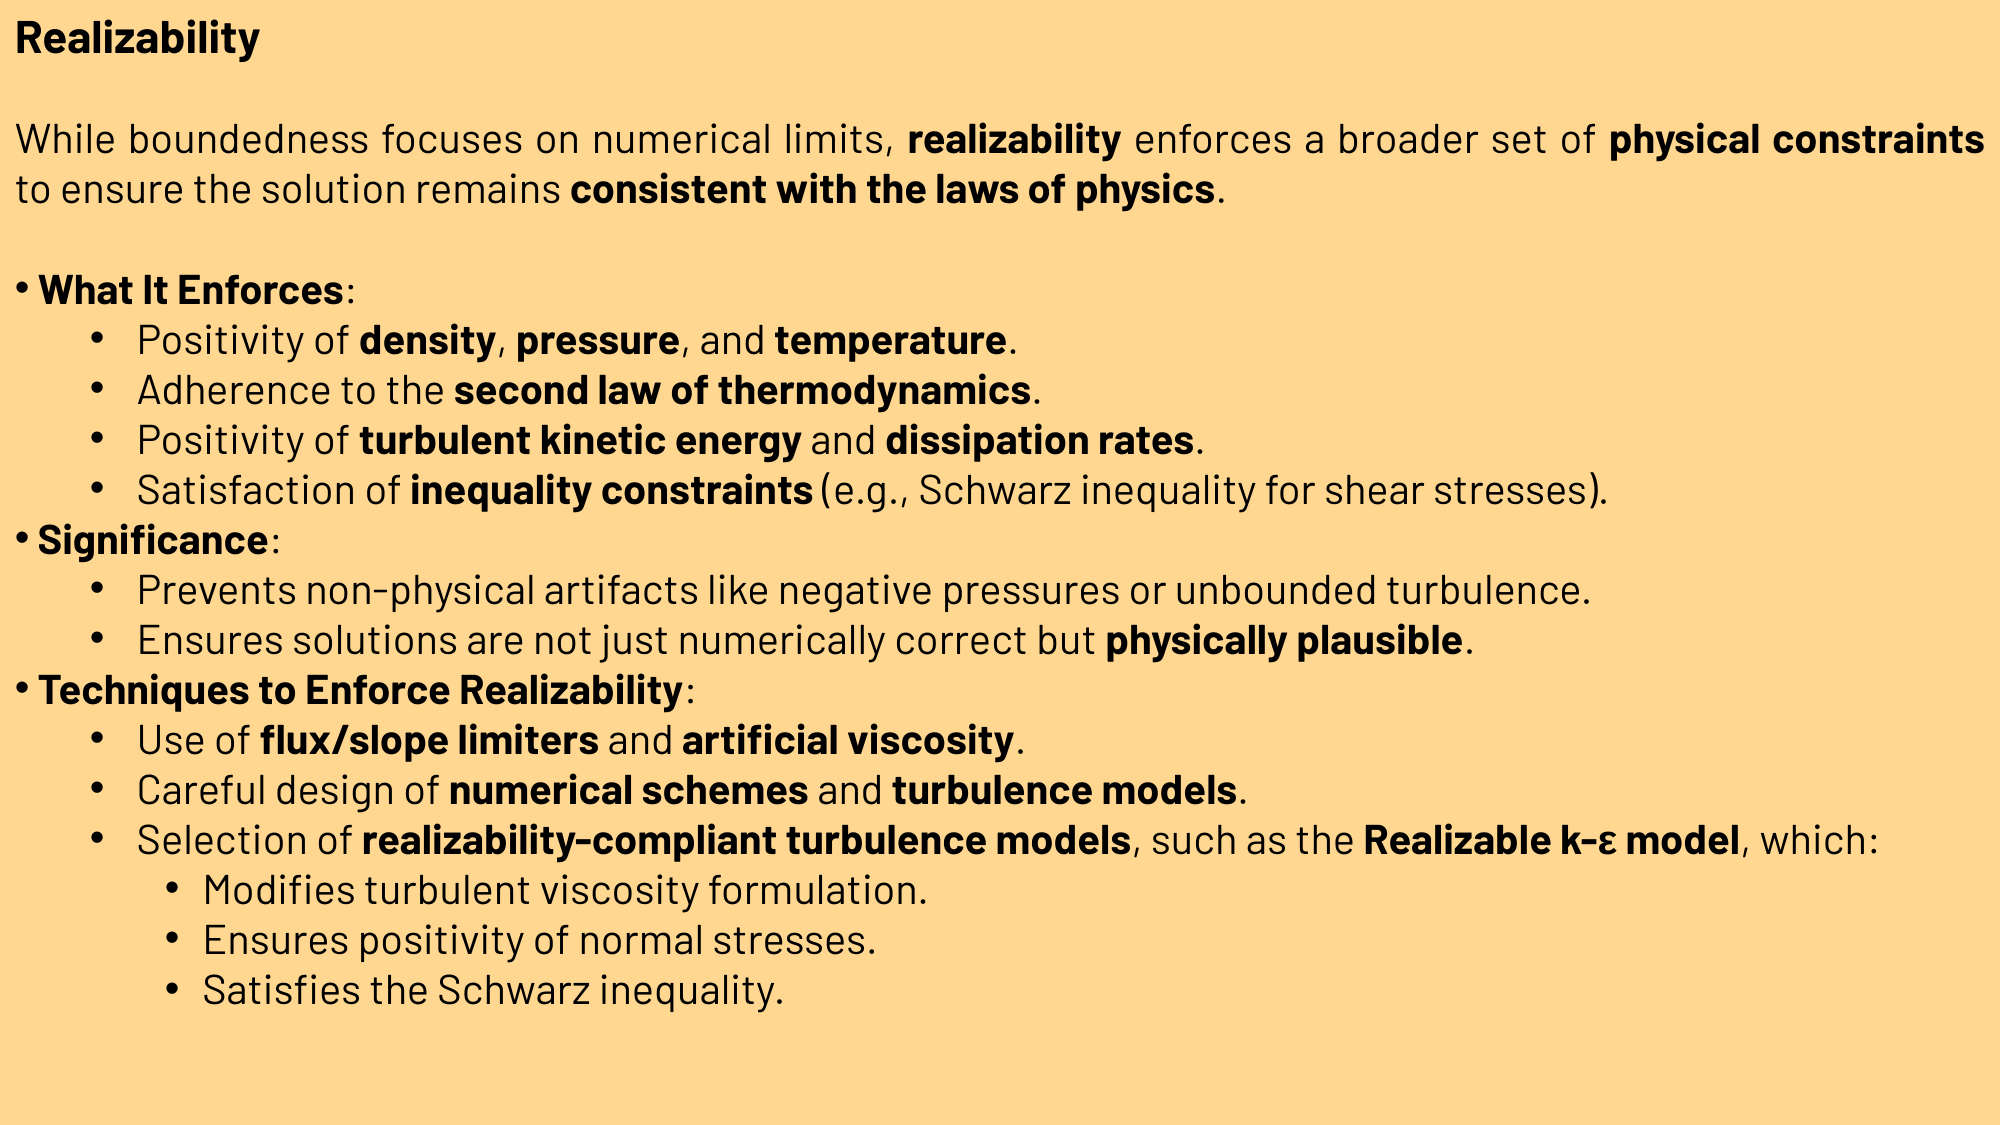

Realizability

While boundedness focuses on numerical limits, realizability enforces a broader set of physical constraints to ensure the solution remains consistent with the laws of physics.

 What It Enforces:
Positivity of density, pressure, and temperature.
Adherence to the second law of thermodynamics.
Positivity of turbulent kinetic energy and dissipation rates.
Satisfaction of inequality constraints (e.g., Schwarz inequality for shear stresses).
 Significance:
Prevents non-physical artifacts like negative pressures or unbounded turbulence.
Ensures solutions are not just numerically correct but physically plausible.
 Techniques to Enforce Realizability:
Use of flux/slope limiters and artificial viscosity.
Careful design of numerical schemes and turbulence models.
Selection of realizability-compliant turbulence models, such as the Realizable k-ε model, which:
Modifies turbulent viscosity formulation.
Ensures positivity of normal stresses.
Satisfies the Schwarz inequality.